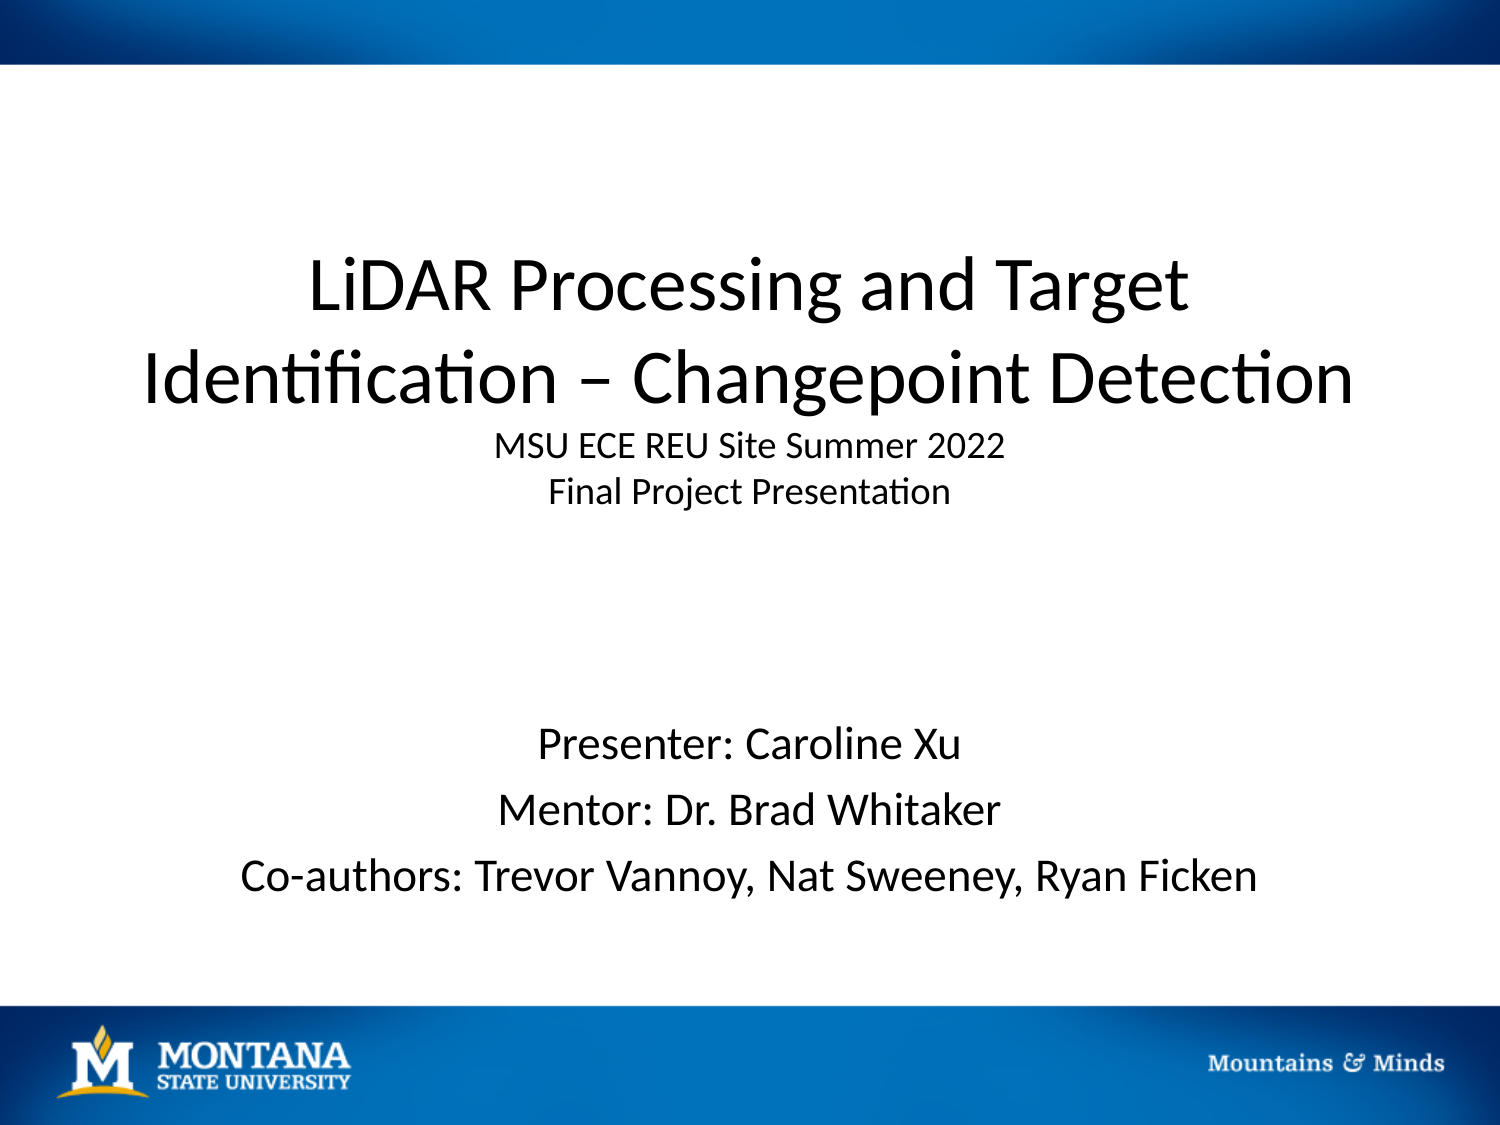

# LiDAR Processing and Target Identification – Changepoint Detection MSU ECE REU Site Summer 2022 Final Project Presentation
Presenter: Caroline Xu
Mentor: Dr. Brad Whitaker
Co-authors: Trevor Vannoy, Nat Sweeney, Ryan Ficken